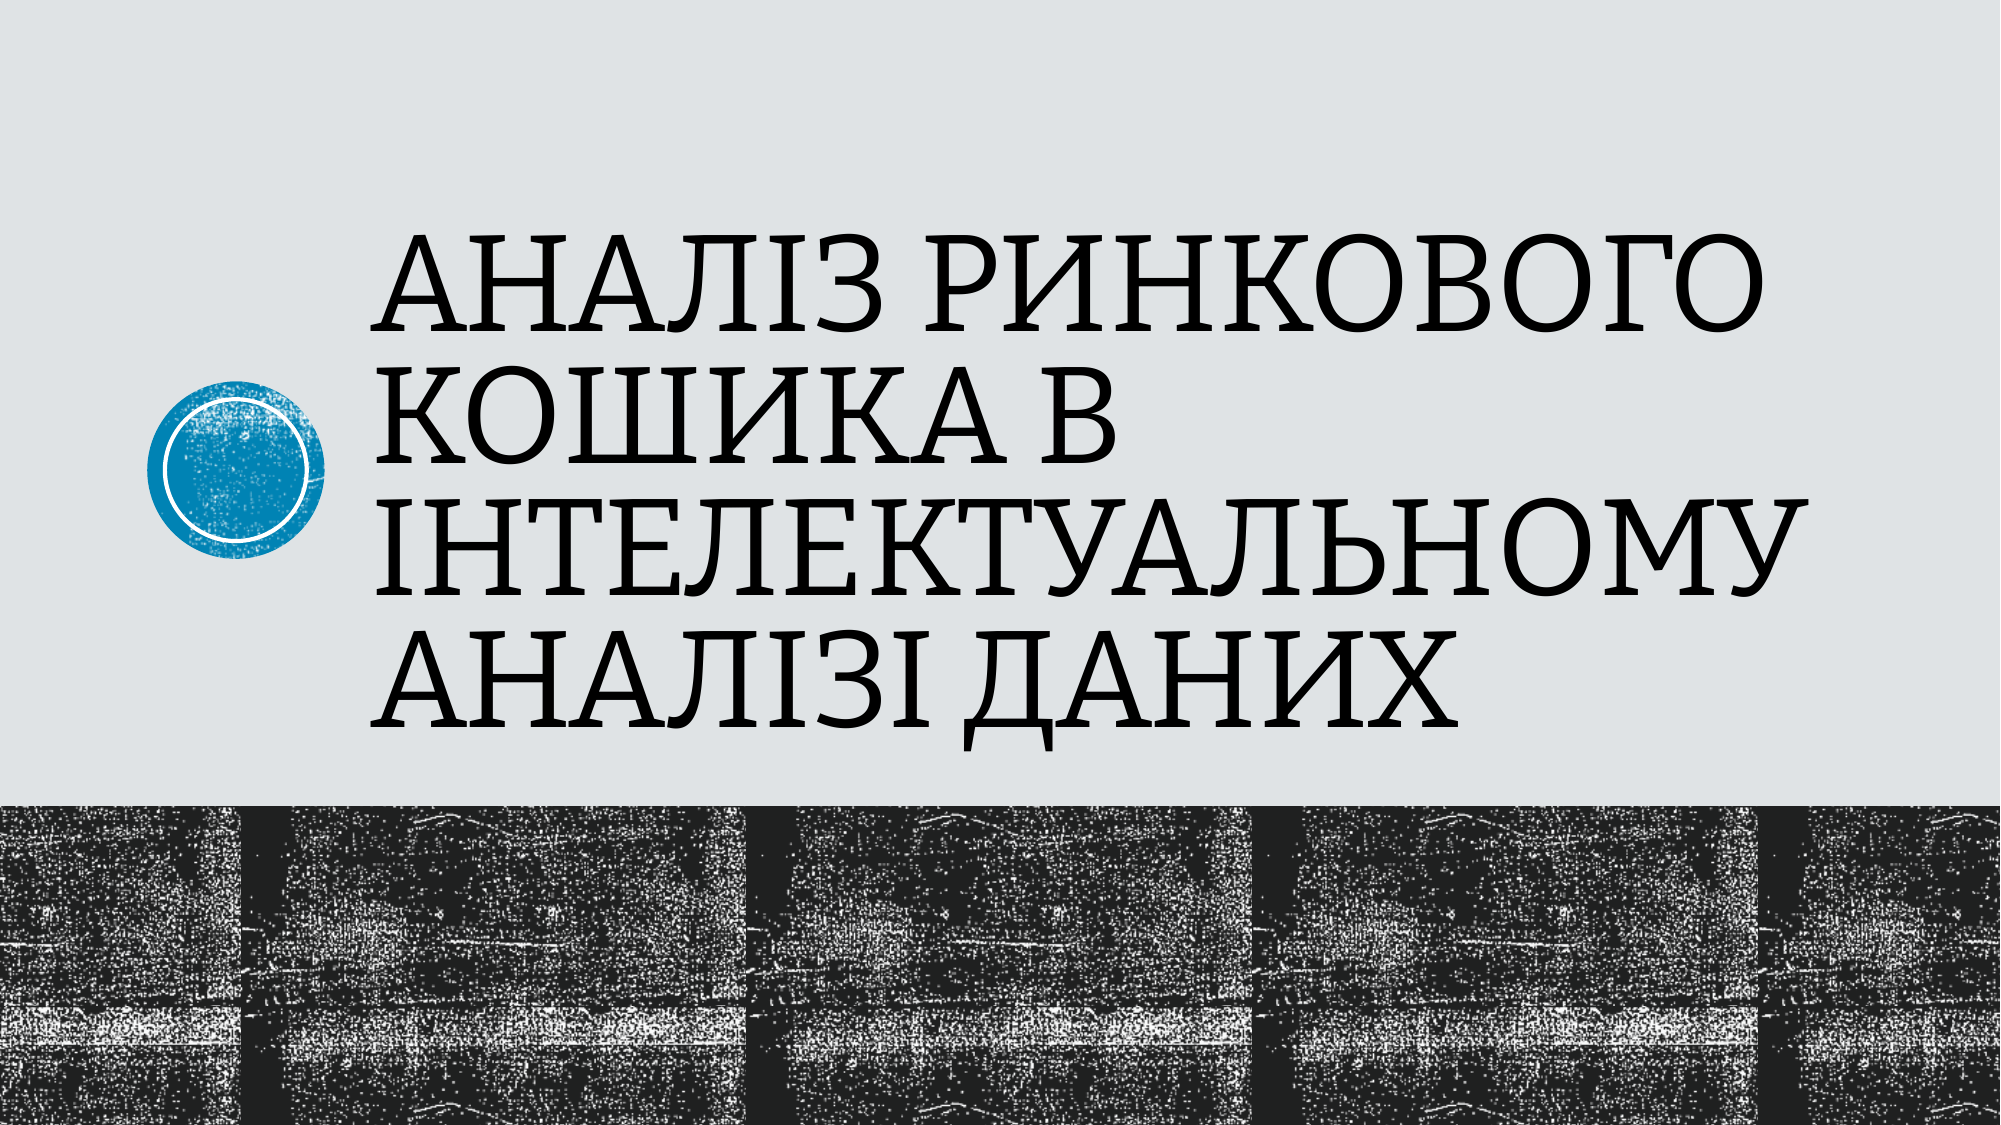

# Аналіз ринкового кошика в інтелектуальному аналізі даних